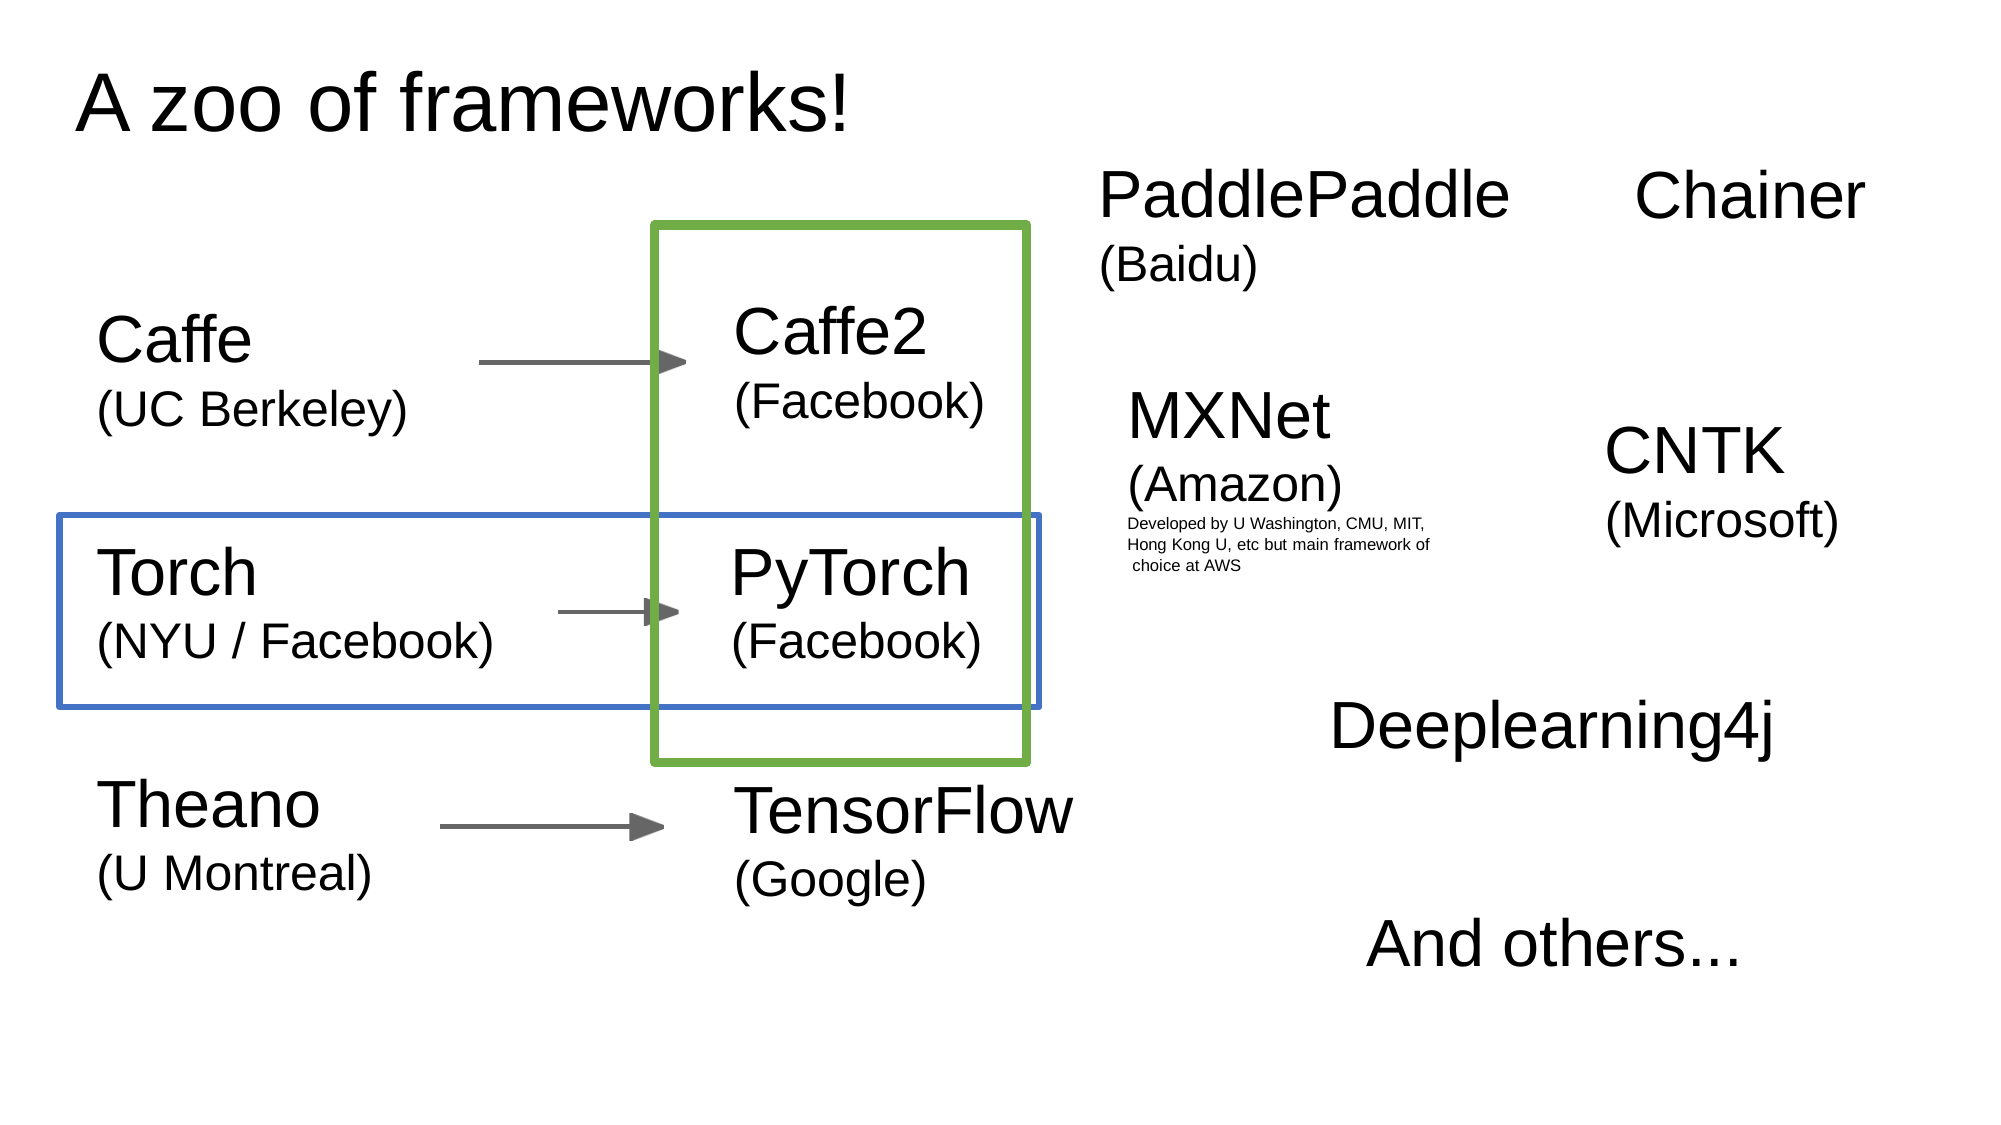

# A zoo of frameworks!
PaddlePaddle
(Baidu)
Chainer

Caffe2
(Facebook)
Caffe
(UC Berkeley)

MXNet
(Amazon)
Developed by U Washington, CMU, MIT,  Hong Kong U, etc but main framework of  choice at AWS
CNTK
(Microsoft)

Torch
(NYU / Facebook)
PyTorch
(Facebook)

Deeplearning4j
Theano
(U Montreal)
TensorFlow
(Google)

And others...
Fei-Fei Li & Justin Johnson & Serena Yeung
Fei-Fei Li & Justin Johnson & Serena Yeung	Lecture 8 -	April 26, 2018